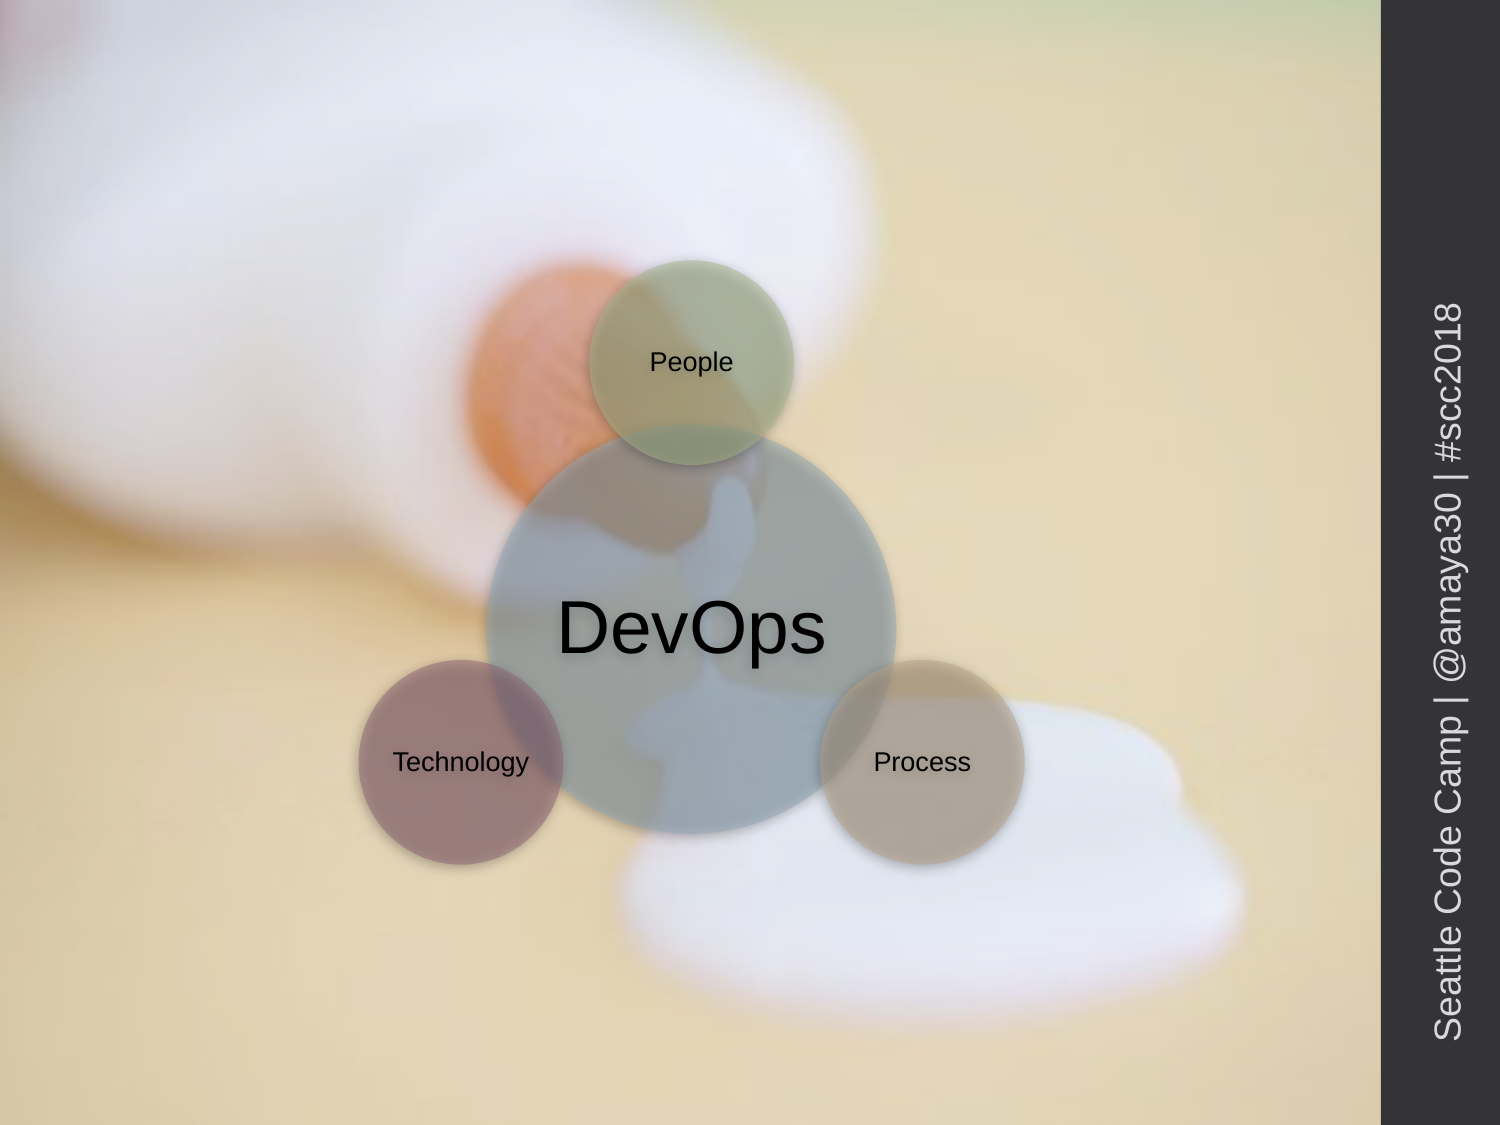

DevOps
People
Process
Technology
Seattle Code Camp | @amaya30 | #scc2018